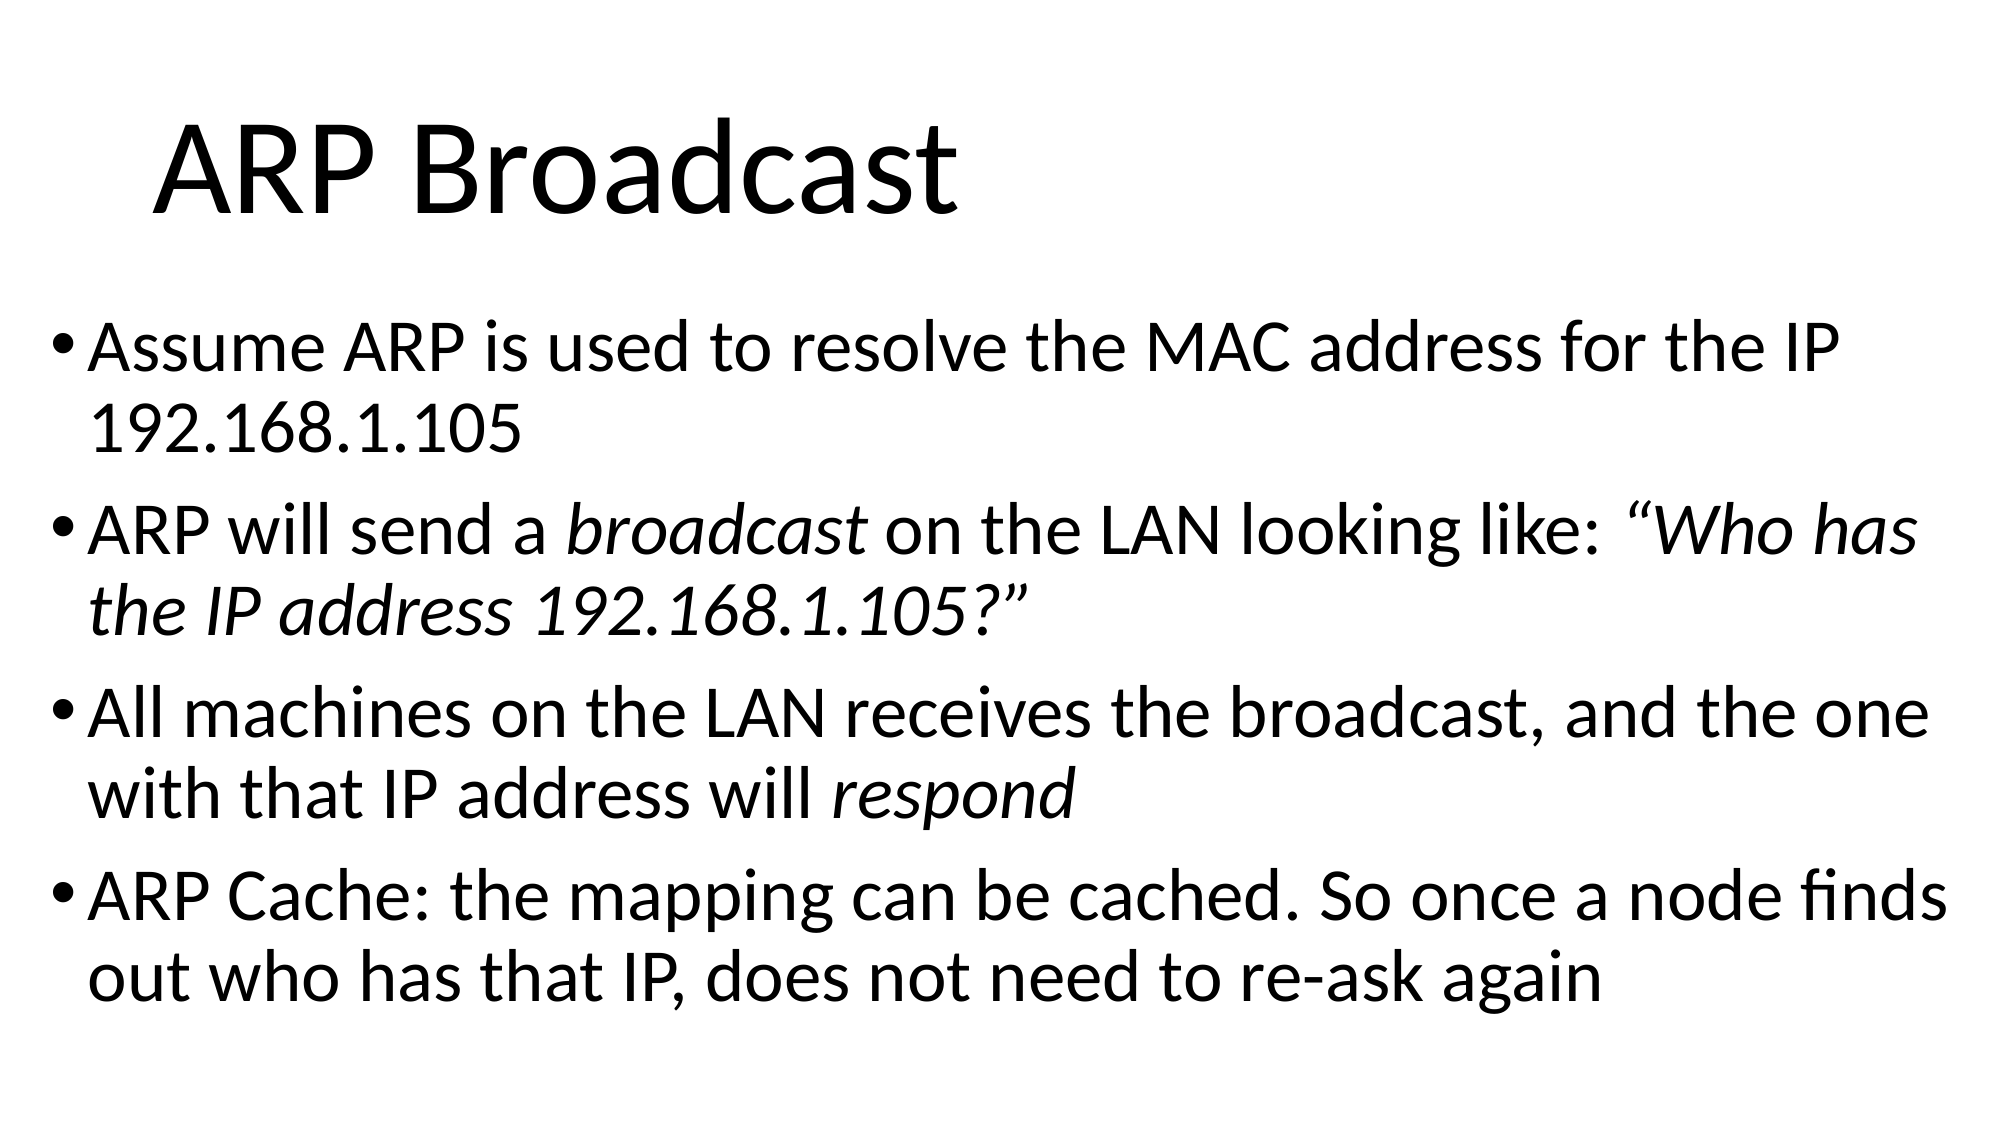

# ARP Broadcast
Assume ARP is used to resolve the MAC address for the IP 192.168.1.105
ARP will send a broadcast on the LAN looking like: “Who has the IP address 192.168.1.105?”
All machines on the LAN receives the broadcast, and the one with that IP address will respond
ARP Cache: the mapping can be cached. So once a node finds out who has that IP, does not need to re-ask again